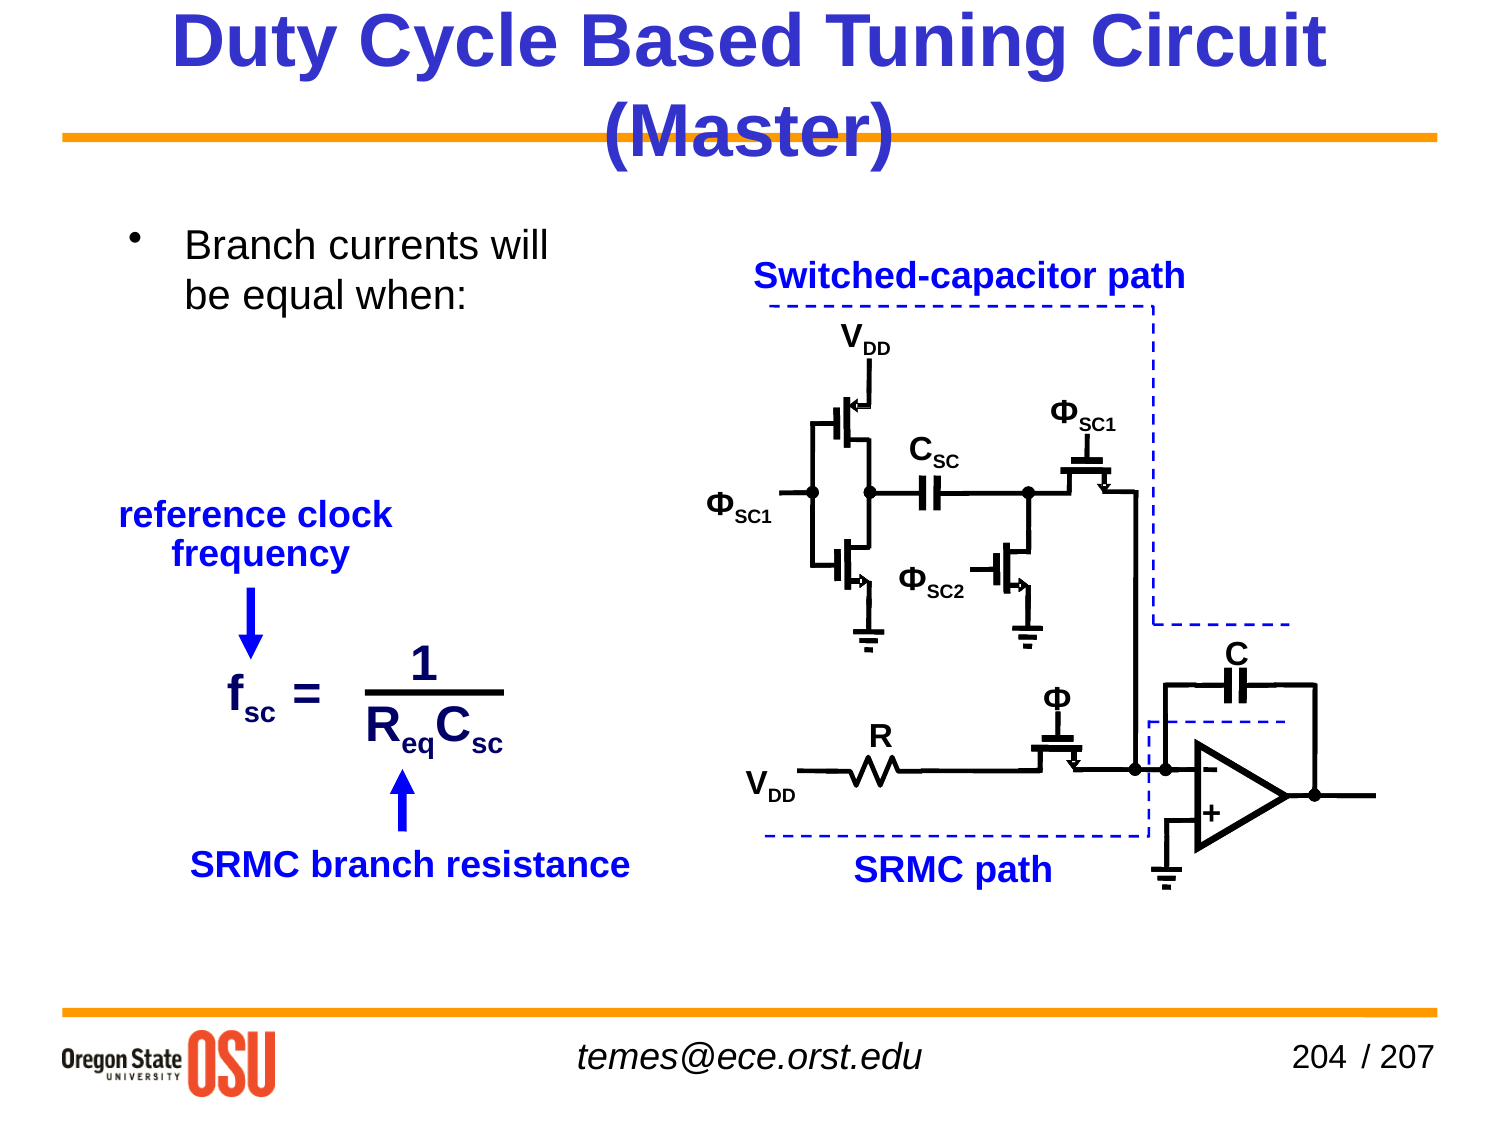

Duty Cycle Based Tuning Circuit (Master)
Branch currents will be equal when:
Switched-capacitor path
VDD

ФSC1

CSC

ФSC1

ФSC2

C

Ф

R

VDD

+

reference clock
frequency

1
fsc  =
ReqCsc

SRMC path
SRMC branch resistance
204